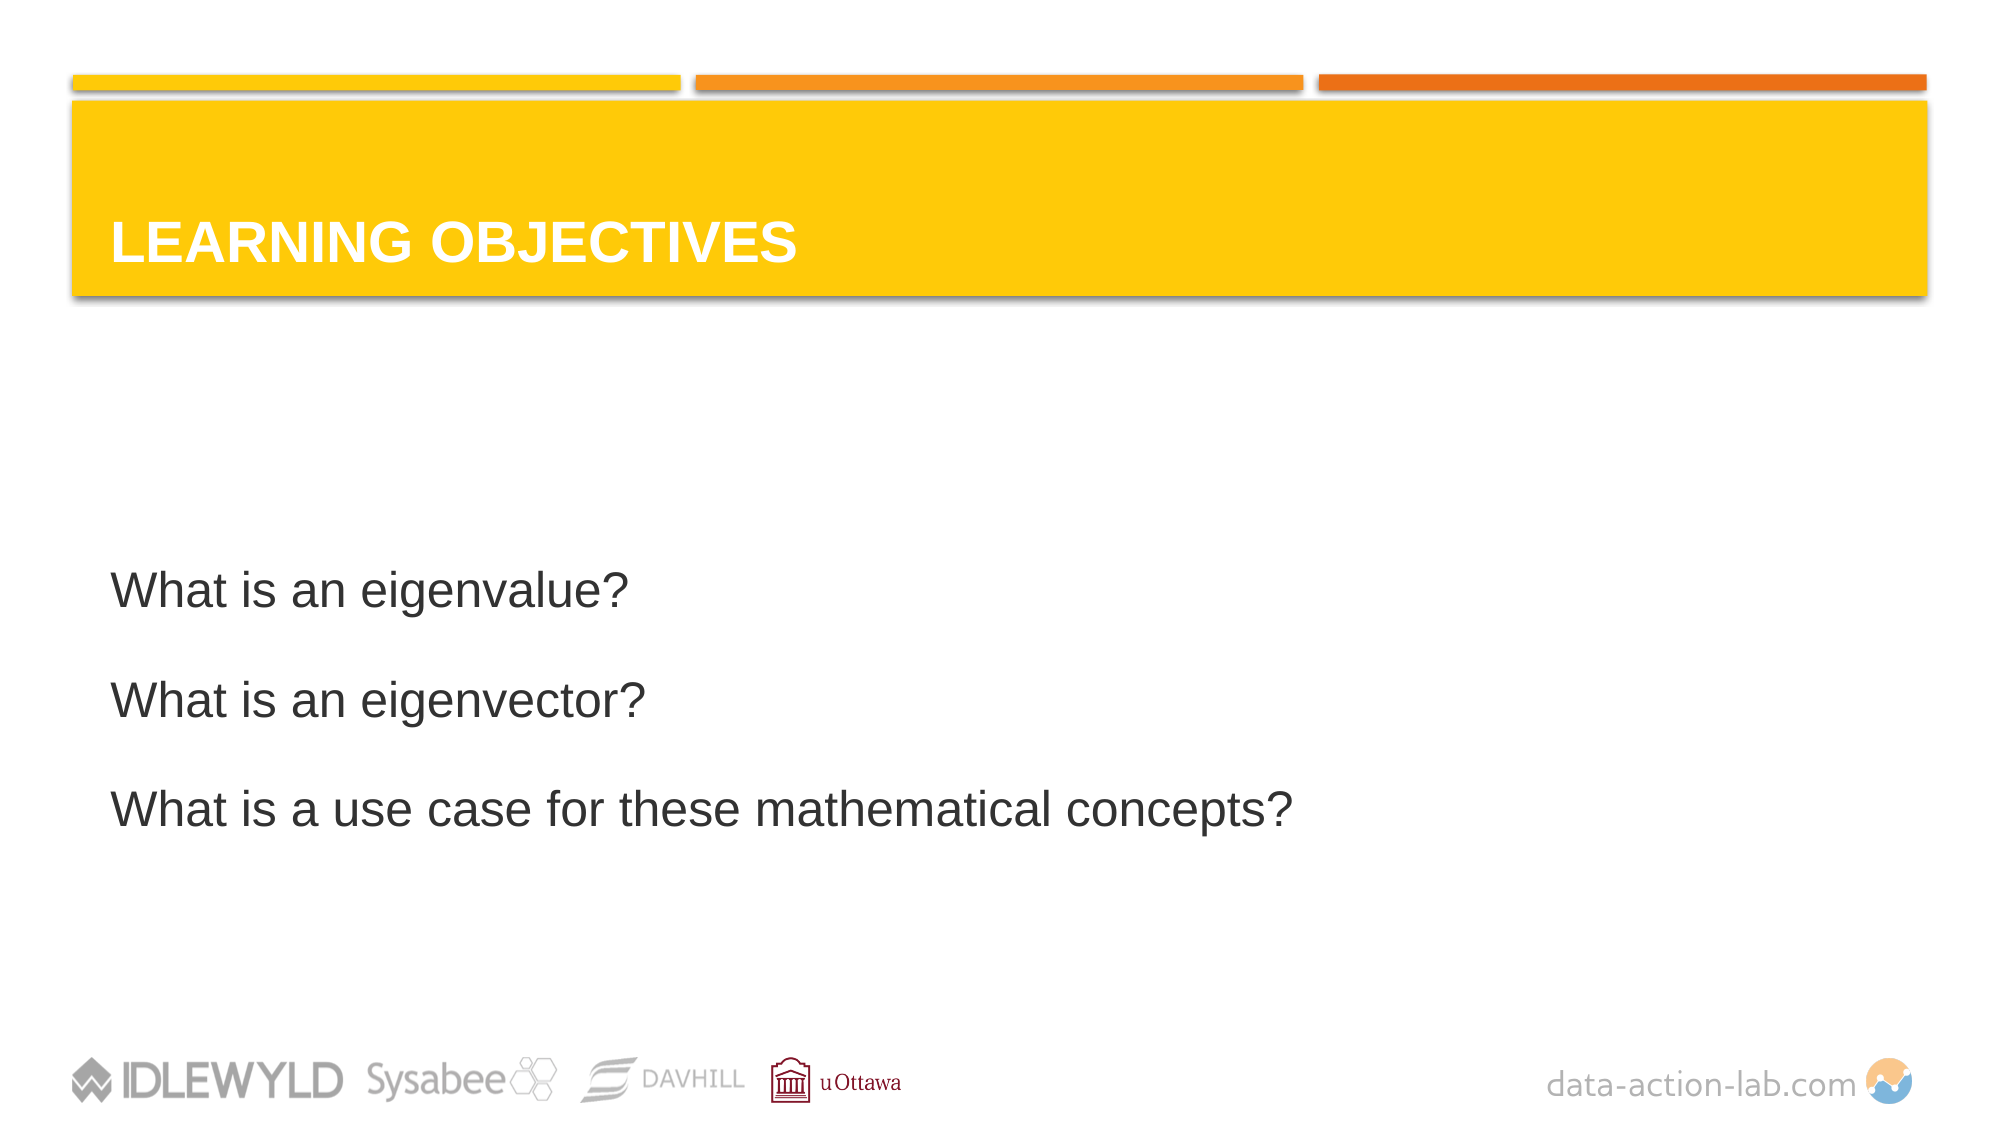

# LEARNING OBJECTIVES
What is an eigenvalue?

What is an eigenvector?

What is a use case for these mathematical concepts?